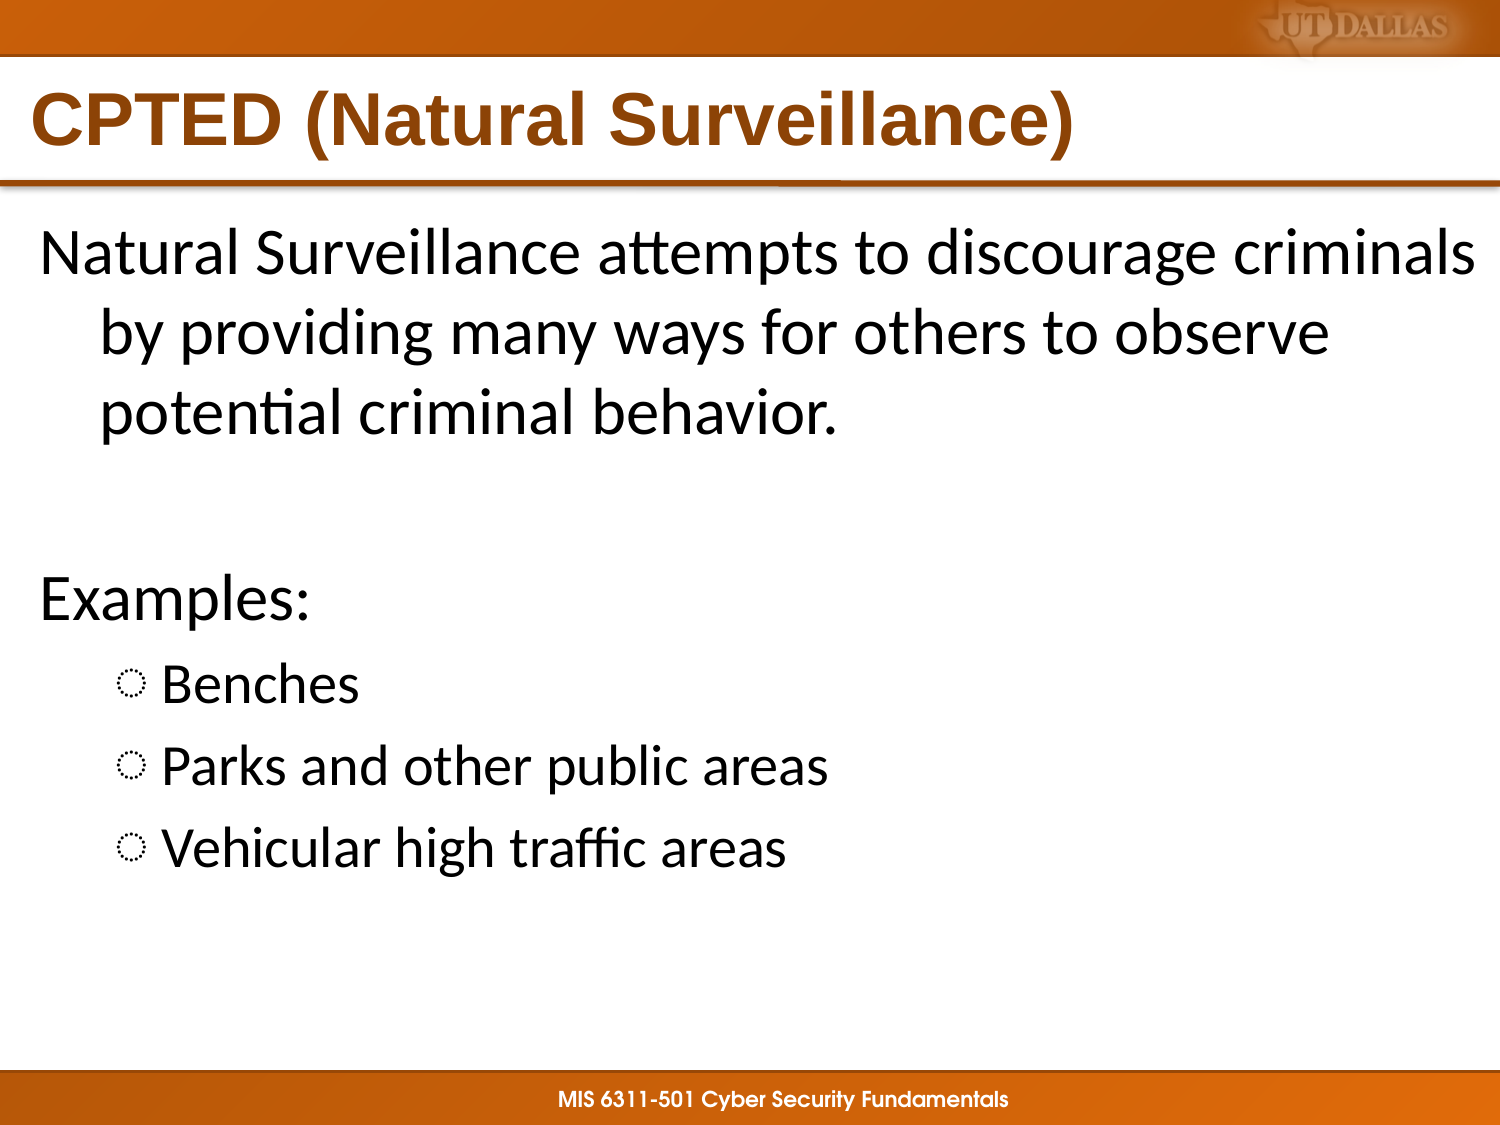

# CPTED (Natural Surveillance)
Natural Surveillance attempts to discourage criminals by providing many ways for others to observe potential criminal behavior.

Examples:
Benches
Parks and other public areas
Vehicular high traffic areas